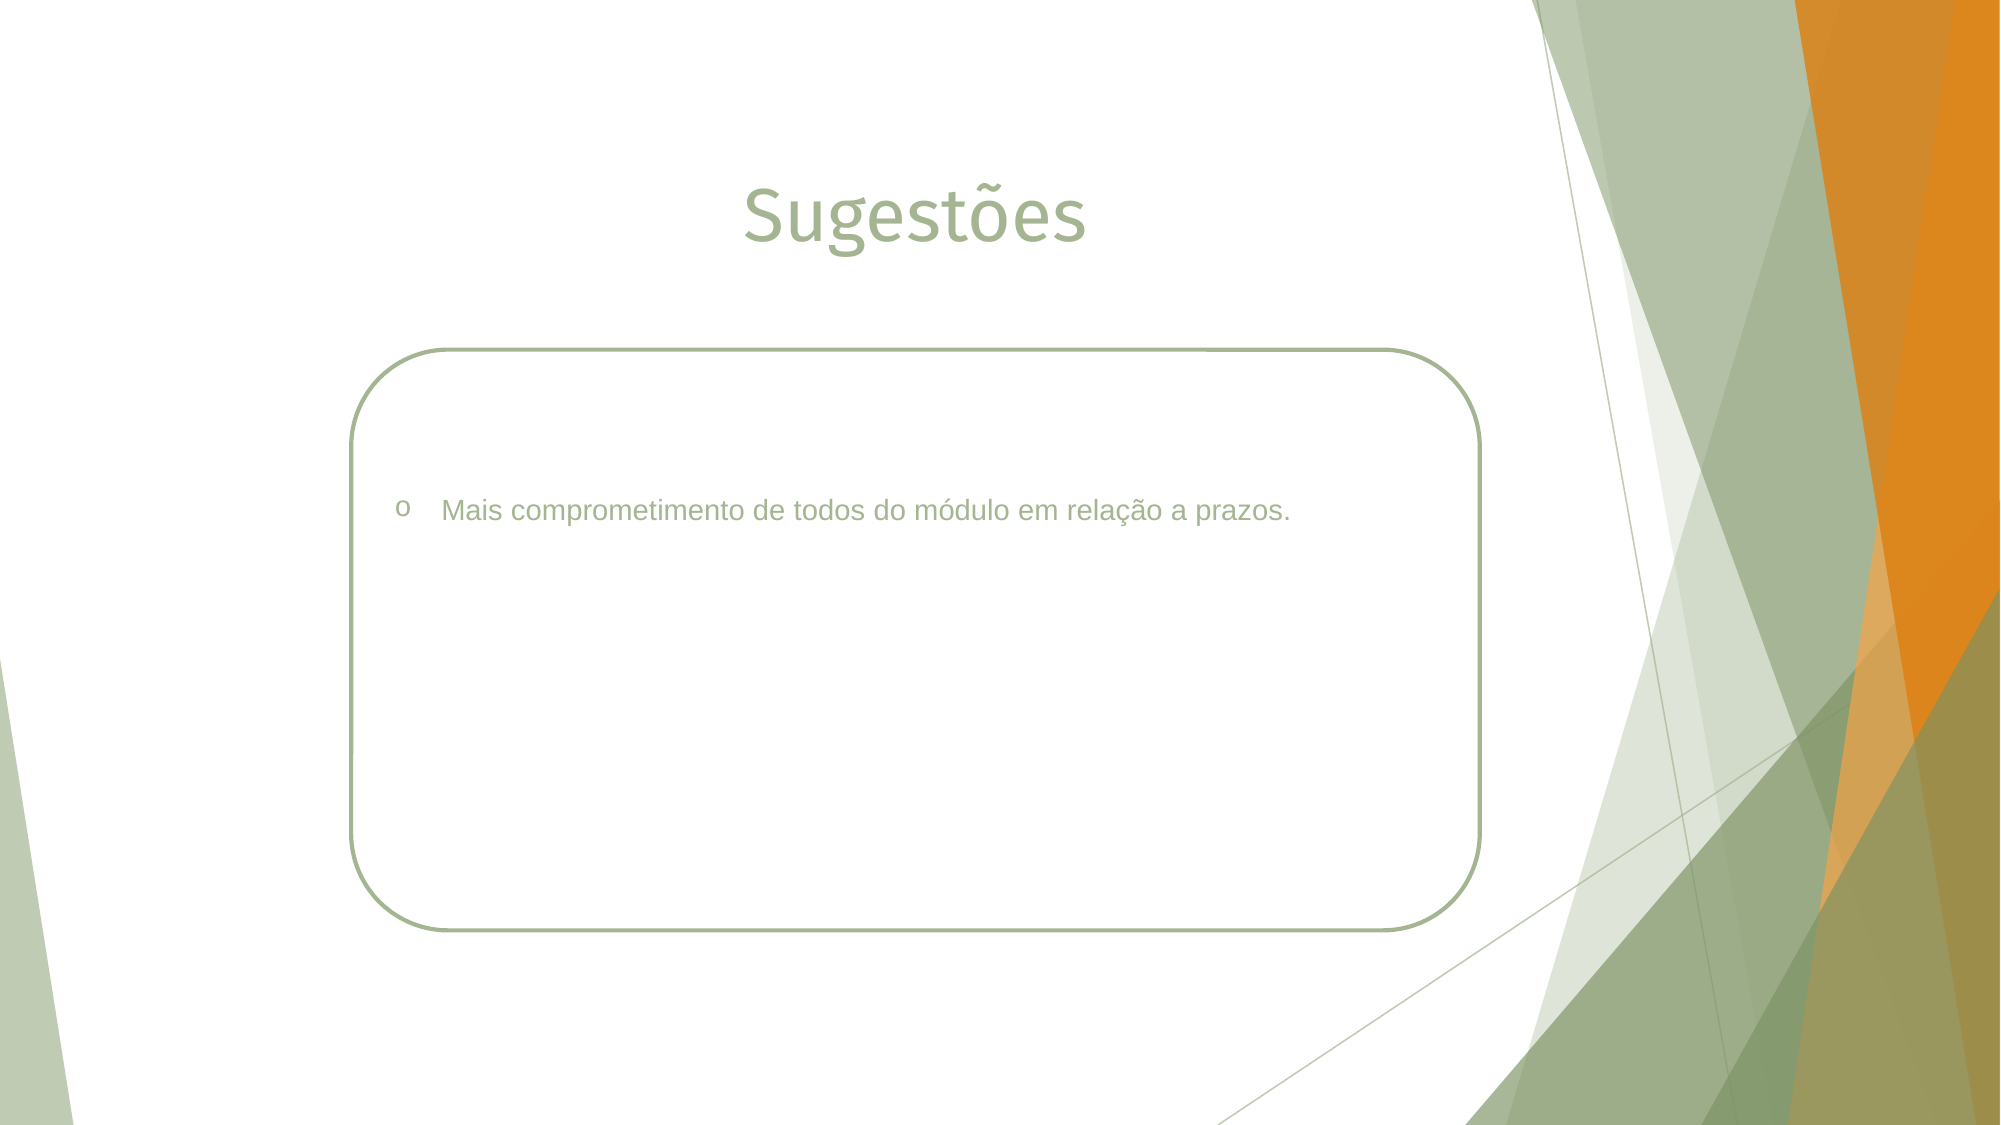

# Sugestões

Mais comprometimento de todos do módulo em relação a prazos.